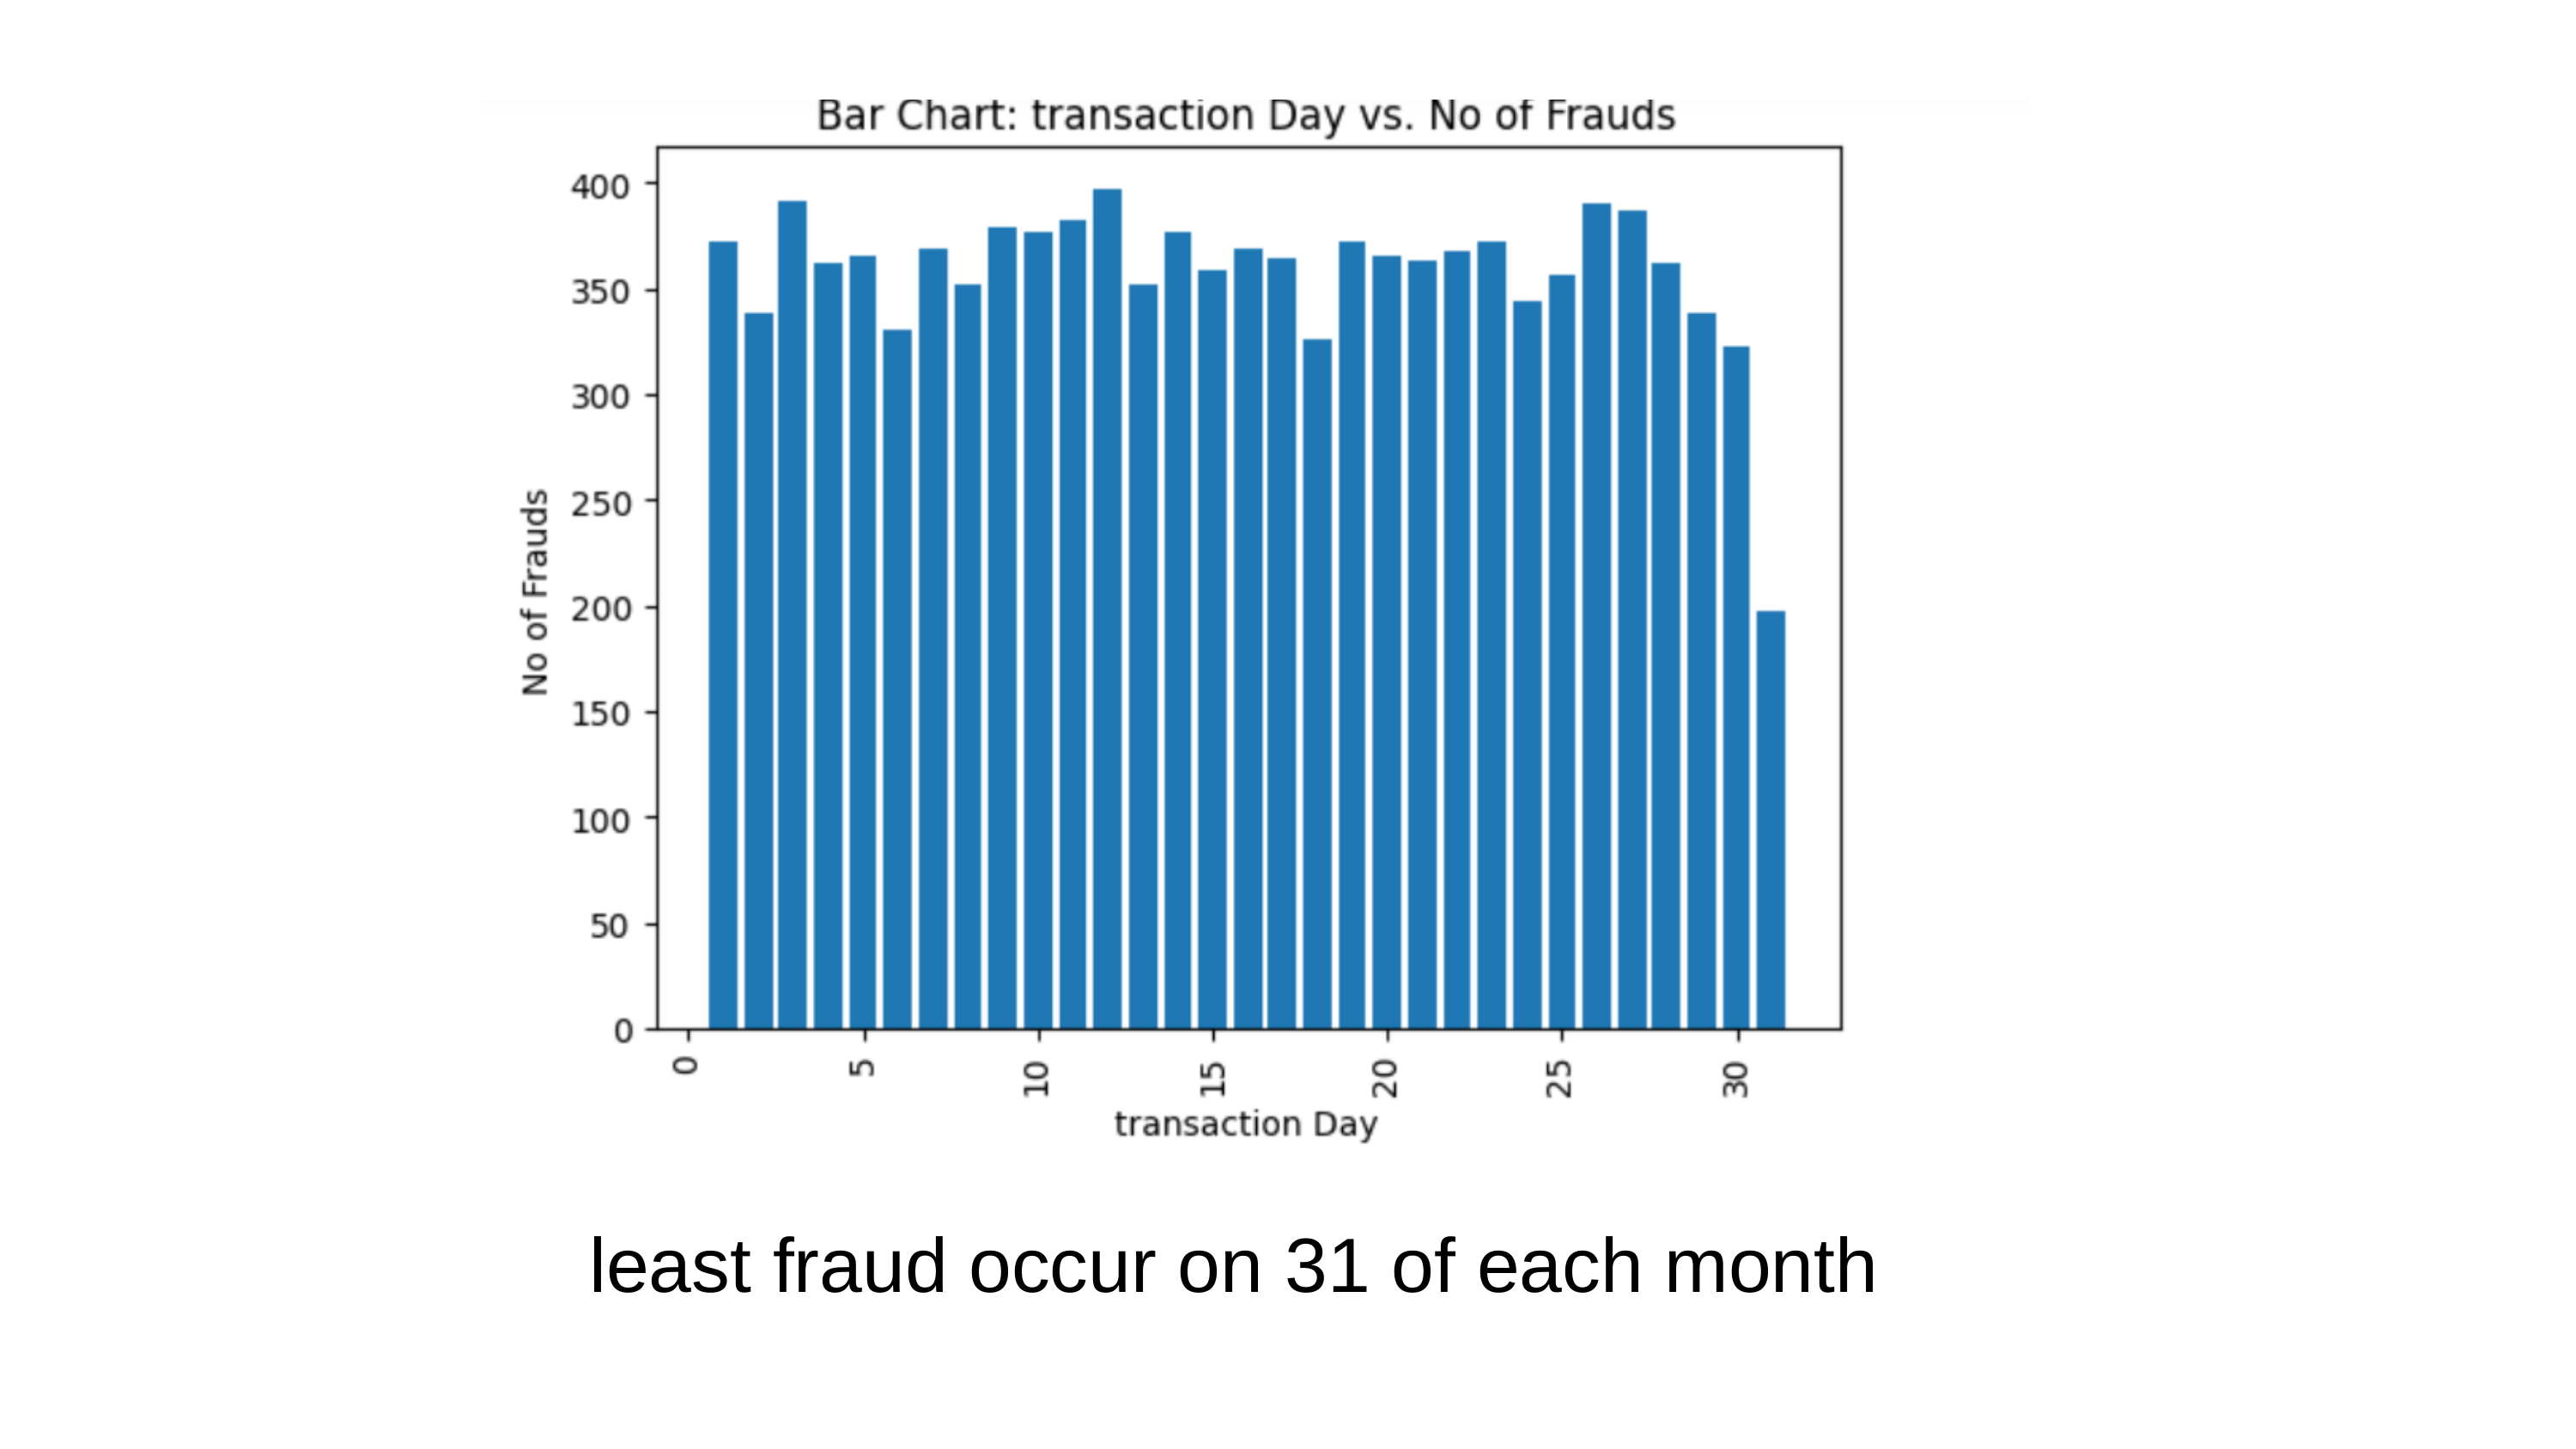

least fraud occur on 31 of each month